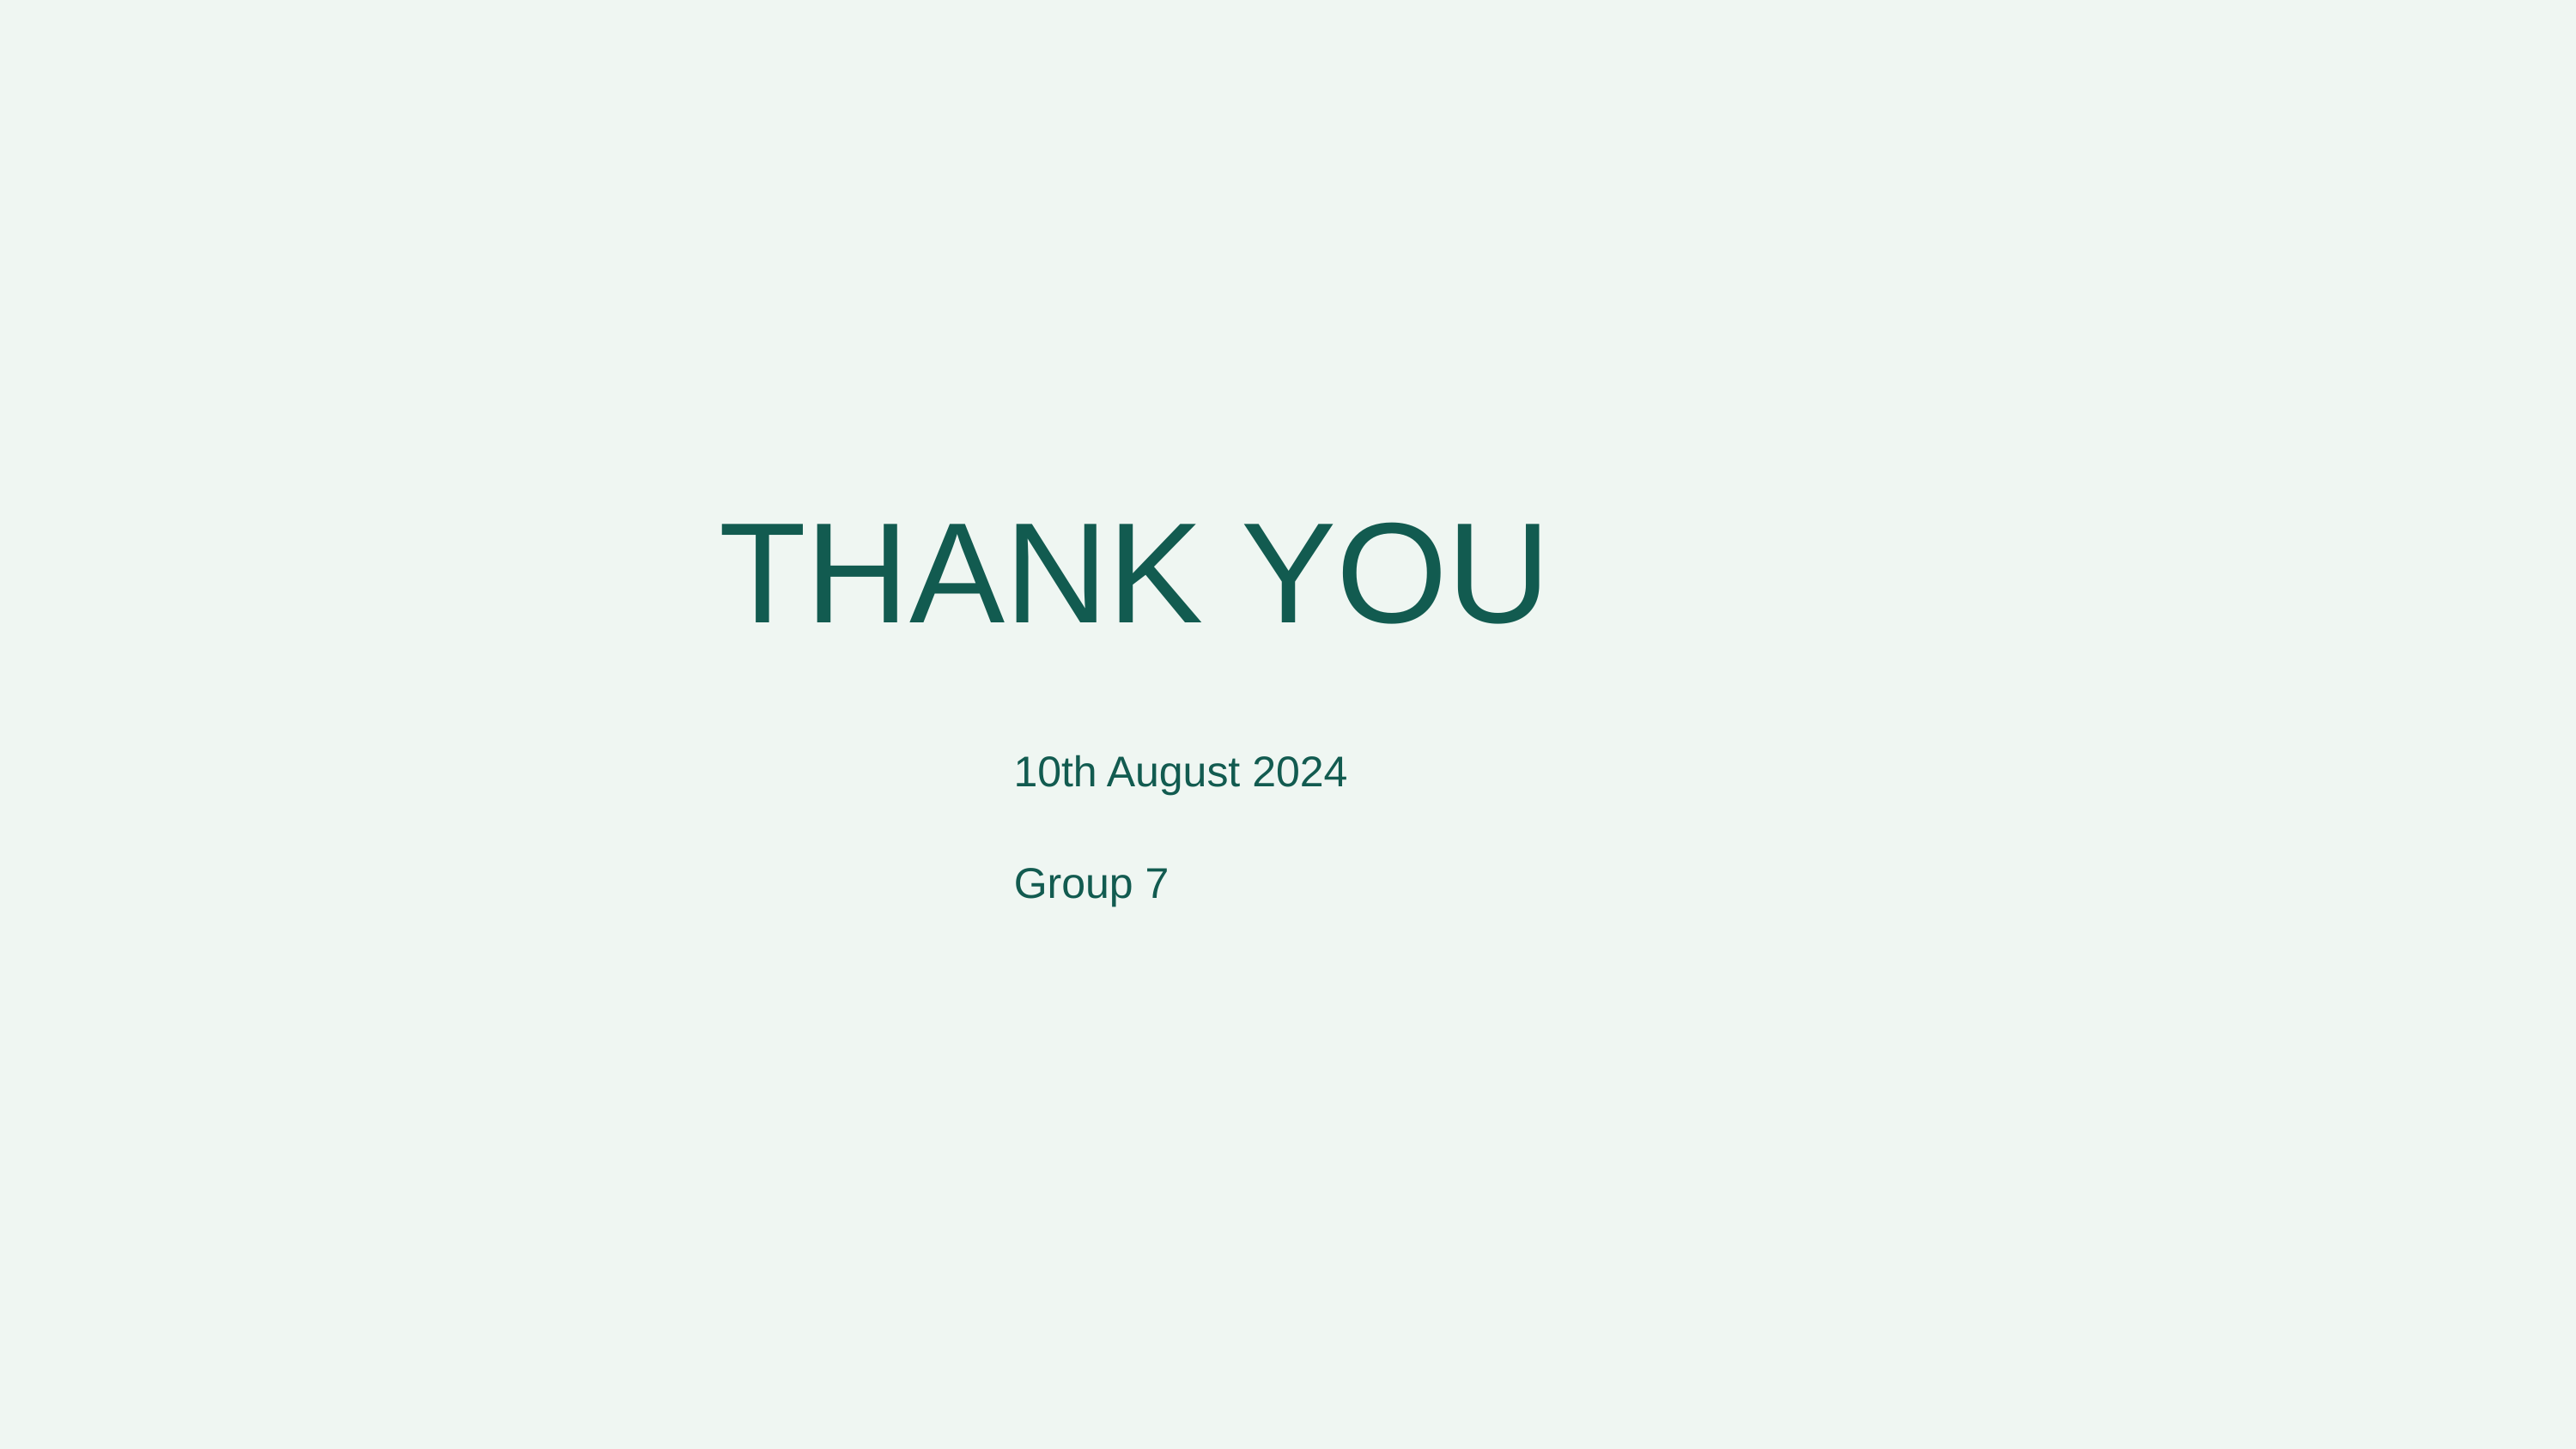

THANK YOU
10th August 2024
Group 7